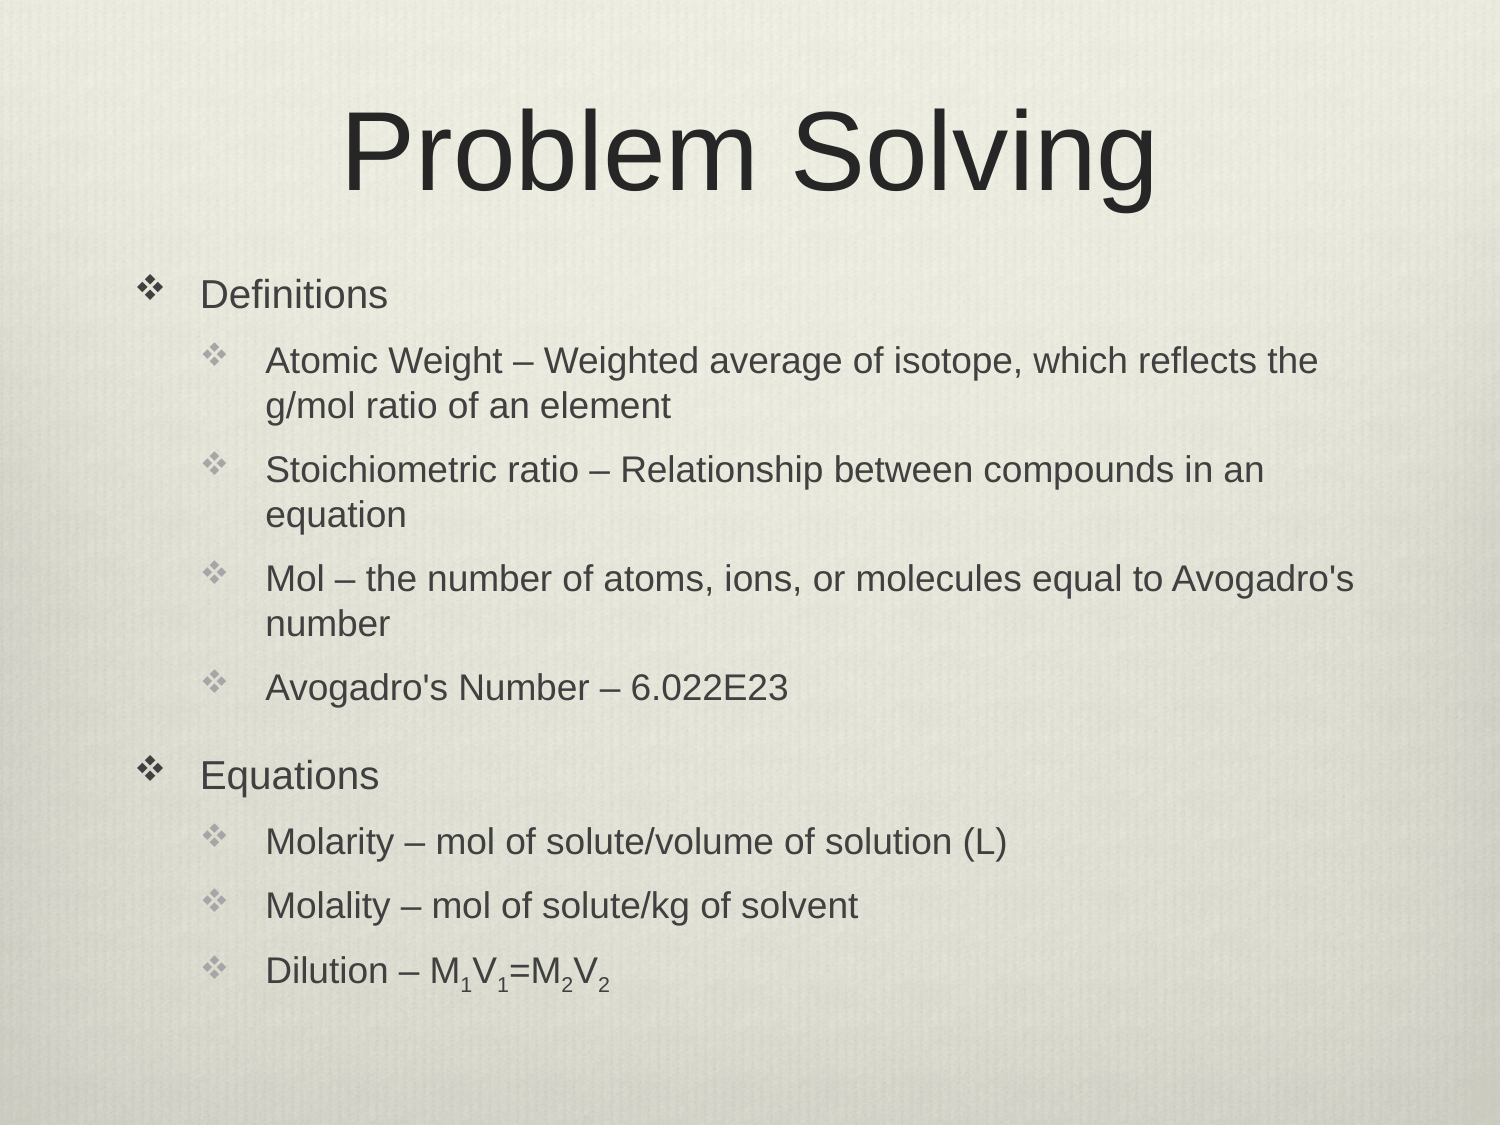

# Problem Solving
Definitions
Atomic Weight – Weighted average of isotope, which reflects the g/mol ratio of an element
Stoichiometric ratio – Relationship between compounds in an equation
Mol – the number of atoms, ions, or molecules equal to Avogadro's number
Avogadro's Number – 6.022E23
Equations
Molarity – mol of solute/volume of solution (L)
Molality – mol of solute/kg of solvent
Dilution – M1V1=M2V2